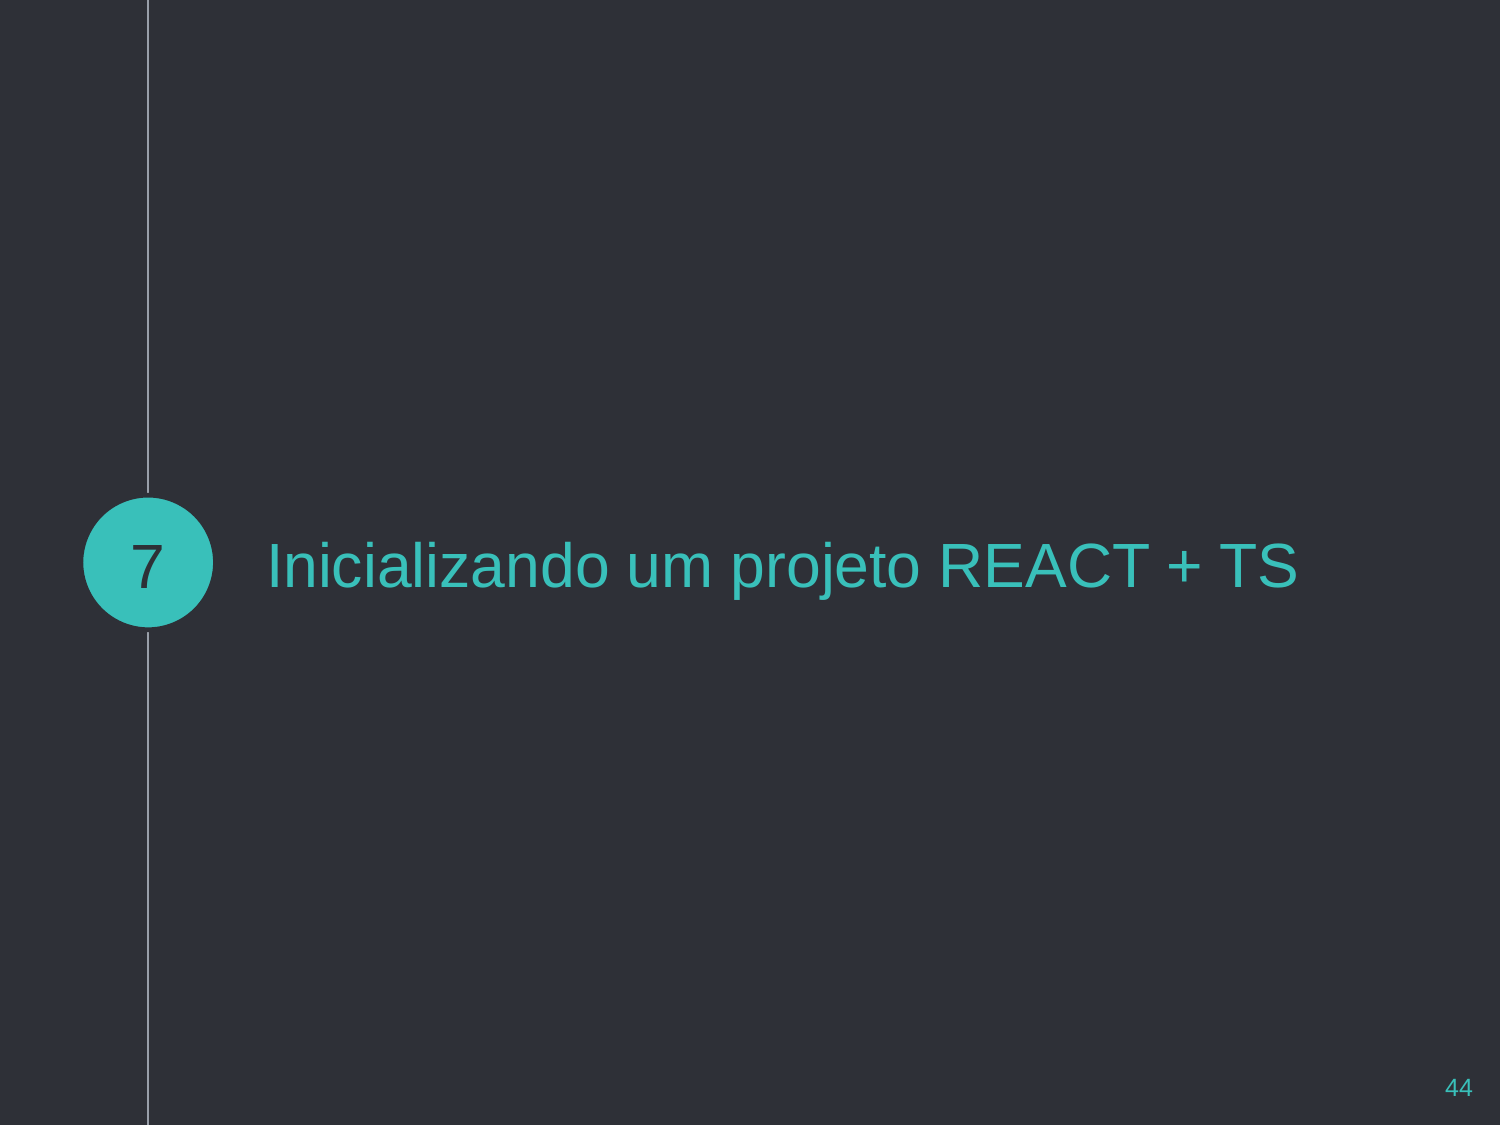

7
# Inicializando um projeto REACT + TS
44